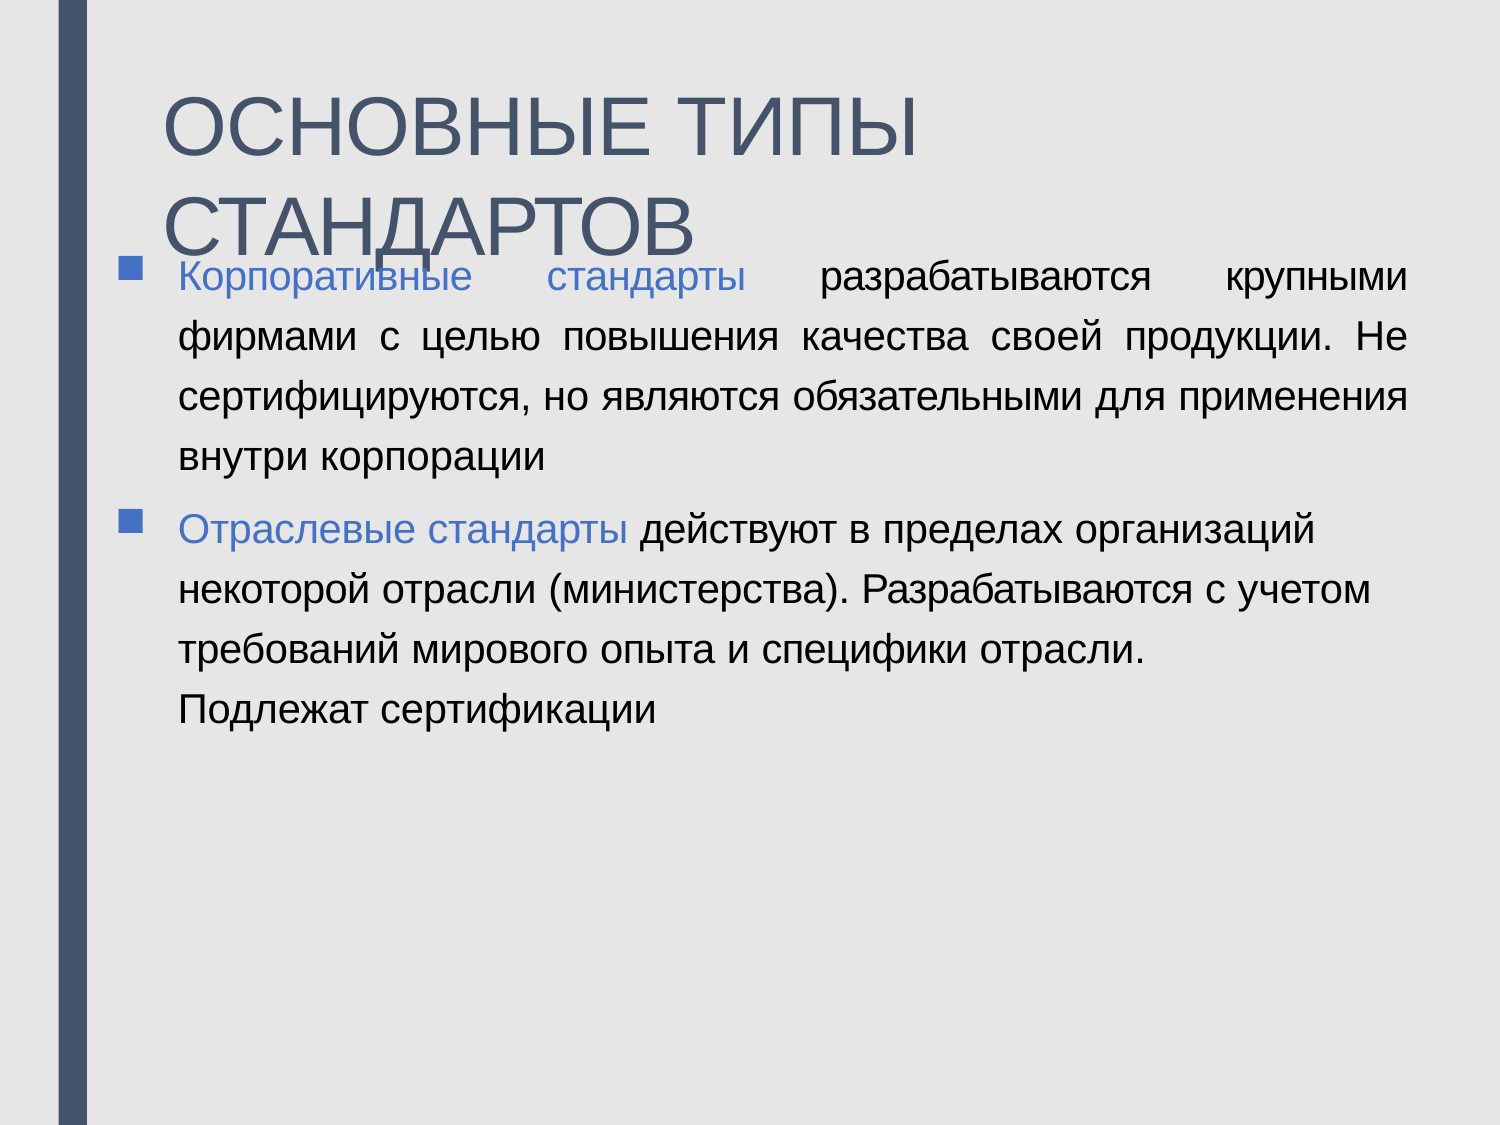

# ОСНОВНЫЕ ТИПЫ СТАНДАРТОВ
Корпоративные стандарты разрабатываются крупными фирмами с целью повышения качества своей продукции. Не сертифицируются, но являются обязательными для применения внутри корпорации
Отраслевые стандарты действуют в пределах организаций
некоторой отрасли (министерства). Разрабатываются с учетом
требований мирового опыта и специфики отрасли. Подлежат сертификации